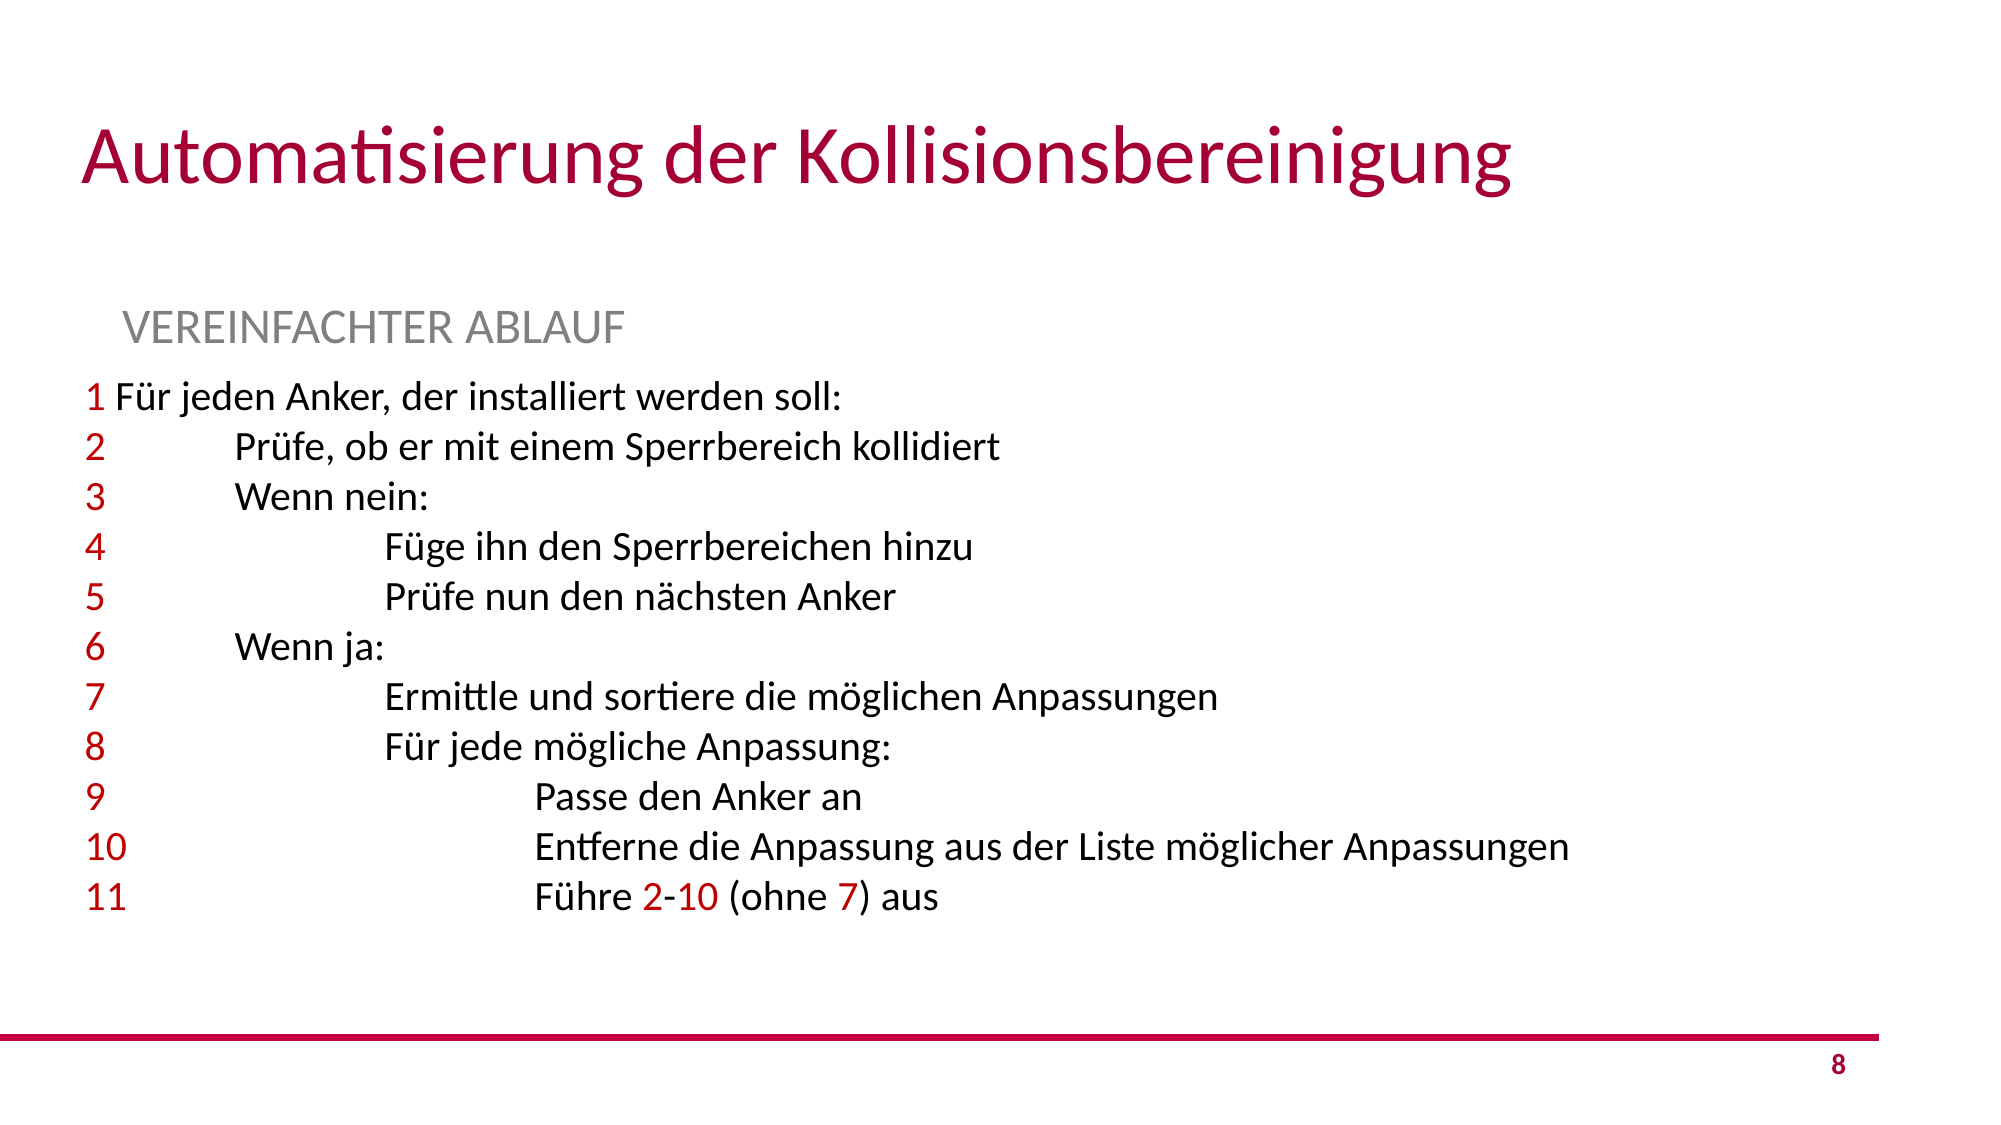

# Automatisierung der Kollisionsbereinigung
VEREINFACHTER ABLAUF
1 Für jeden Anker, der installiert werden soll:
2 	Prüfe, ob er mit einem Sperrbereich kollidiert
3	Wenn nein:
4		Füge ihn den Sperrbereichen hinzu
5		Prüfe nun den nächsten Anker
6	Wenn ja:
7		Ermittle und sortiere die möglichen Anpassungen
8		Für jede mögliche Anpassung:
9			Passe den Anker an
10			Entferne die Anpassung aus der Liste möglicher Anpassungen
11			Führe 2-10 (ohne 7) aus

8